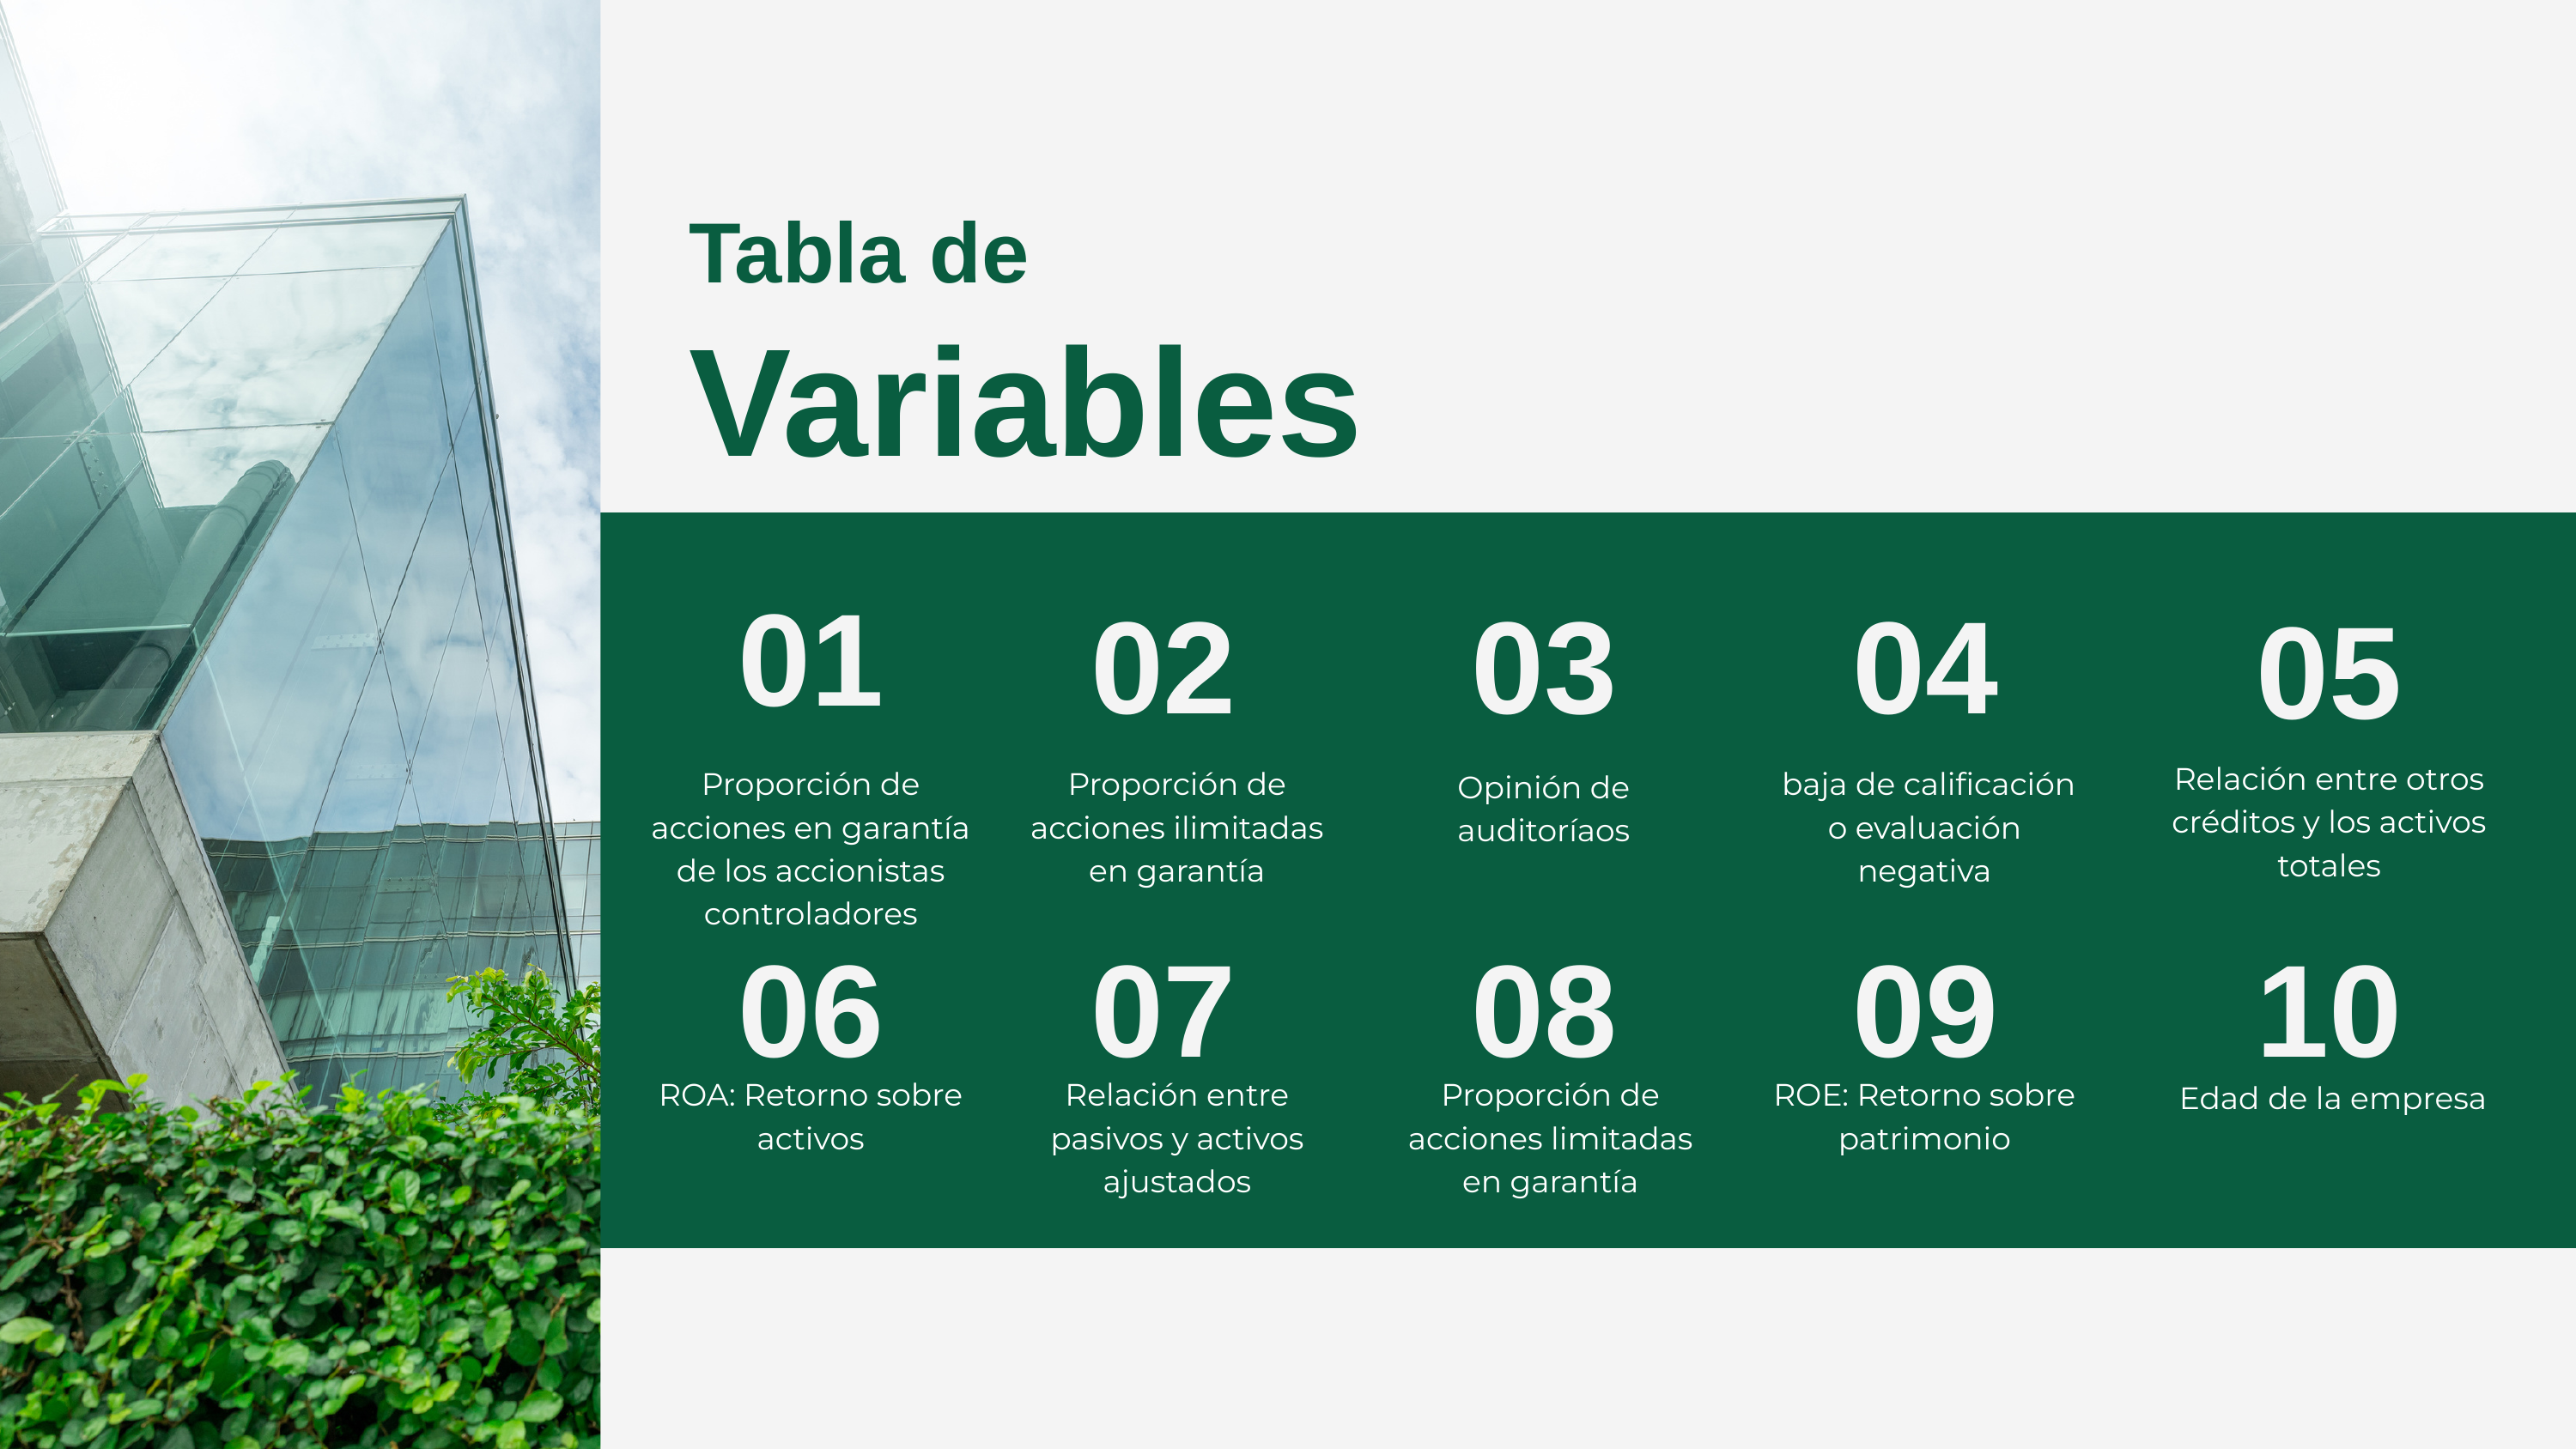

Tabla de
Variables

01
02
03
04
05
Relación entre otros créditos y los activos totales
Proporción de acciones en garantía de los accionistas controladores
Proporción de acciones ilimitadas en garantía
 baja de calificación o evaluación negativa
Opinión de auditoríaos
07
09
10
06
08
Relación entre pasivos y activos ajustados
Proporción de acciones limitadas en garantía
ROE: Retorno sobre patrimonio
ROA: Retorno sobre activos
 Edad de la empresa